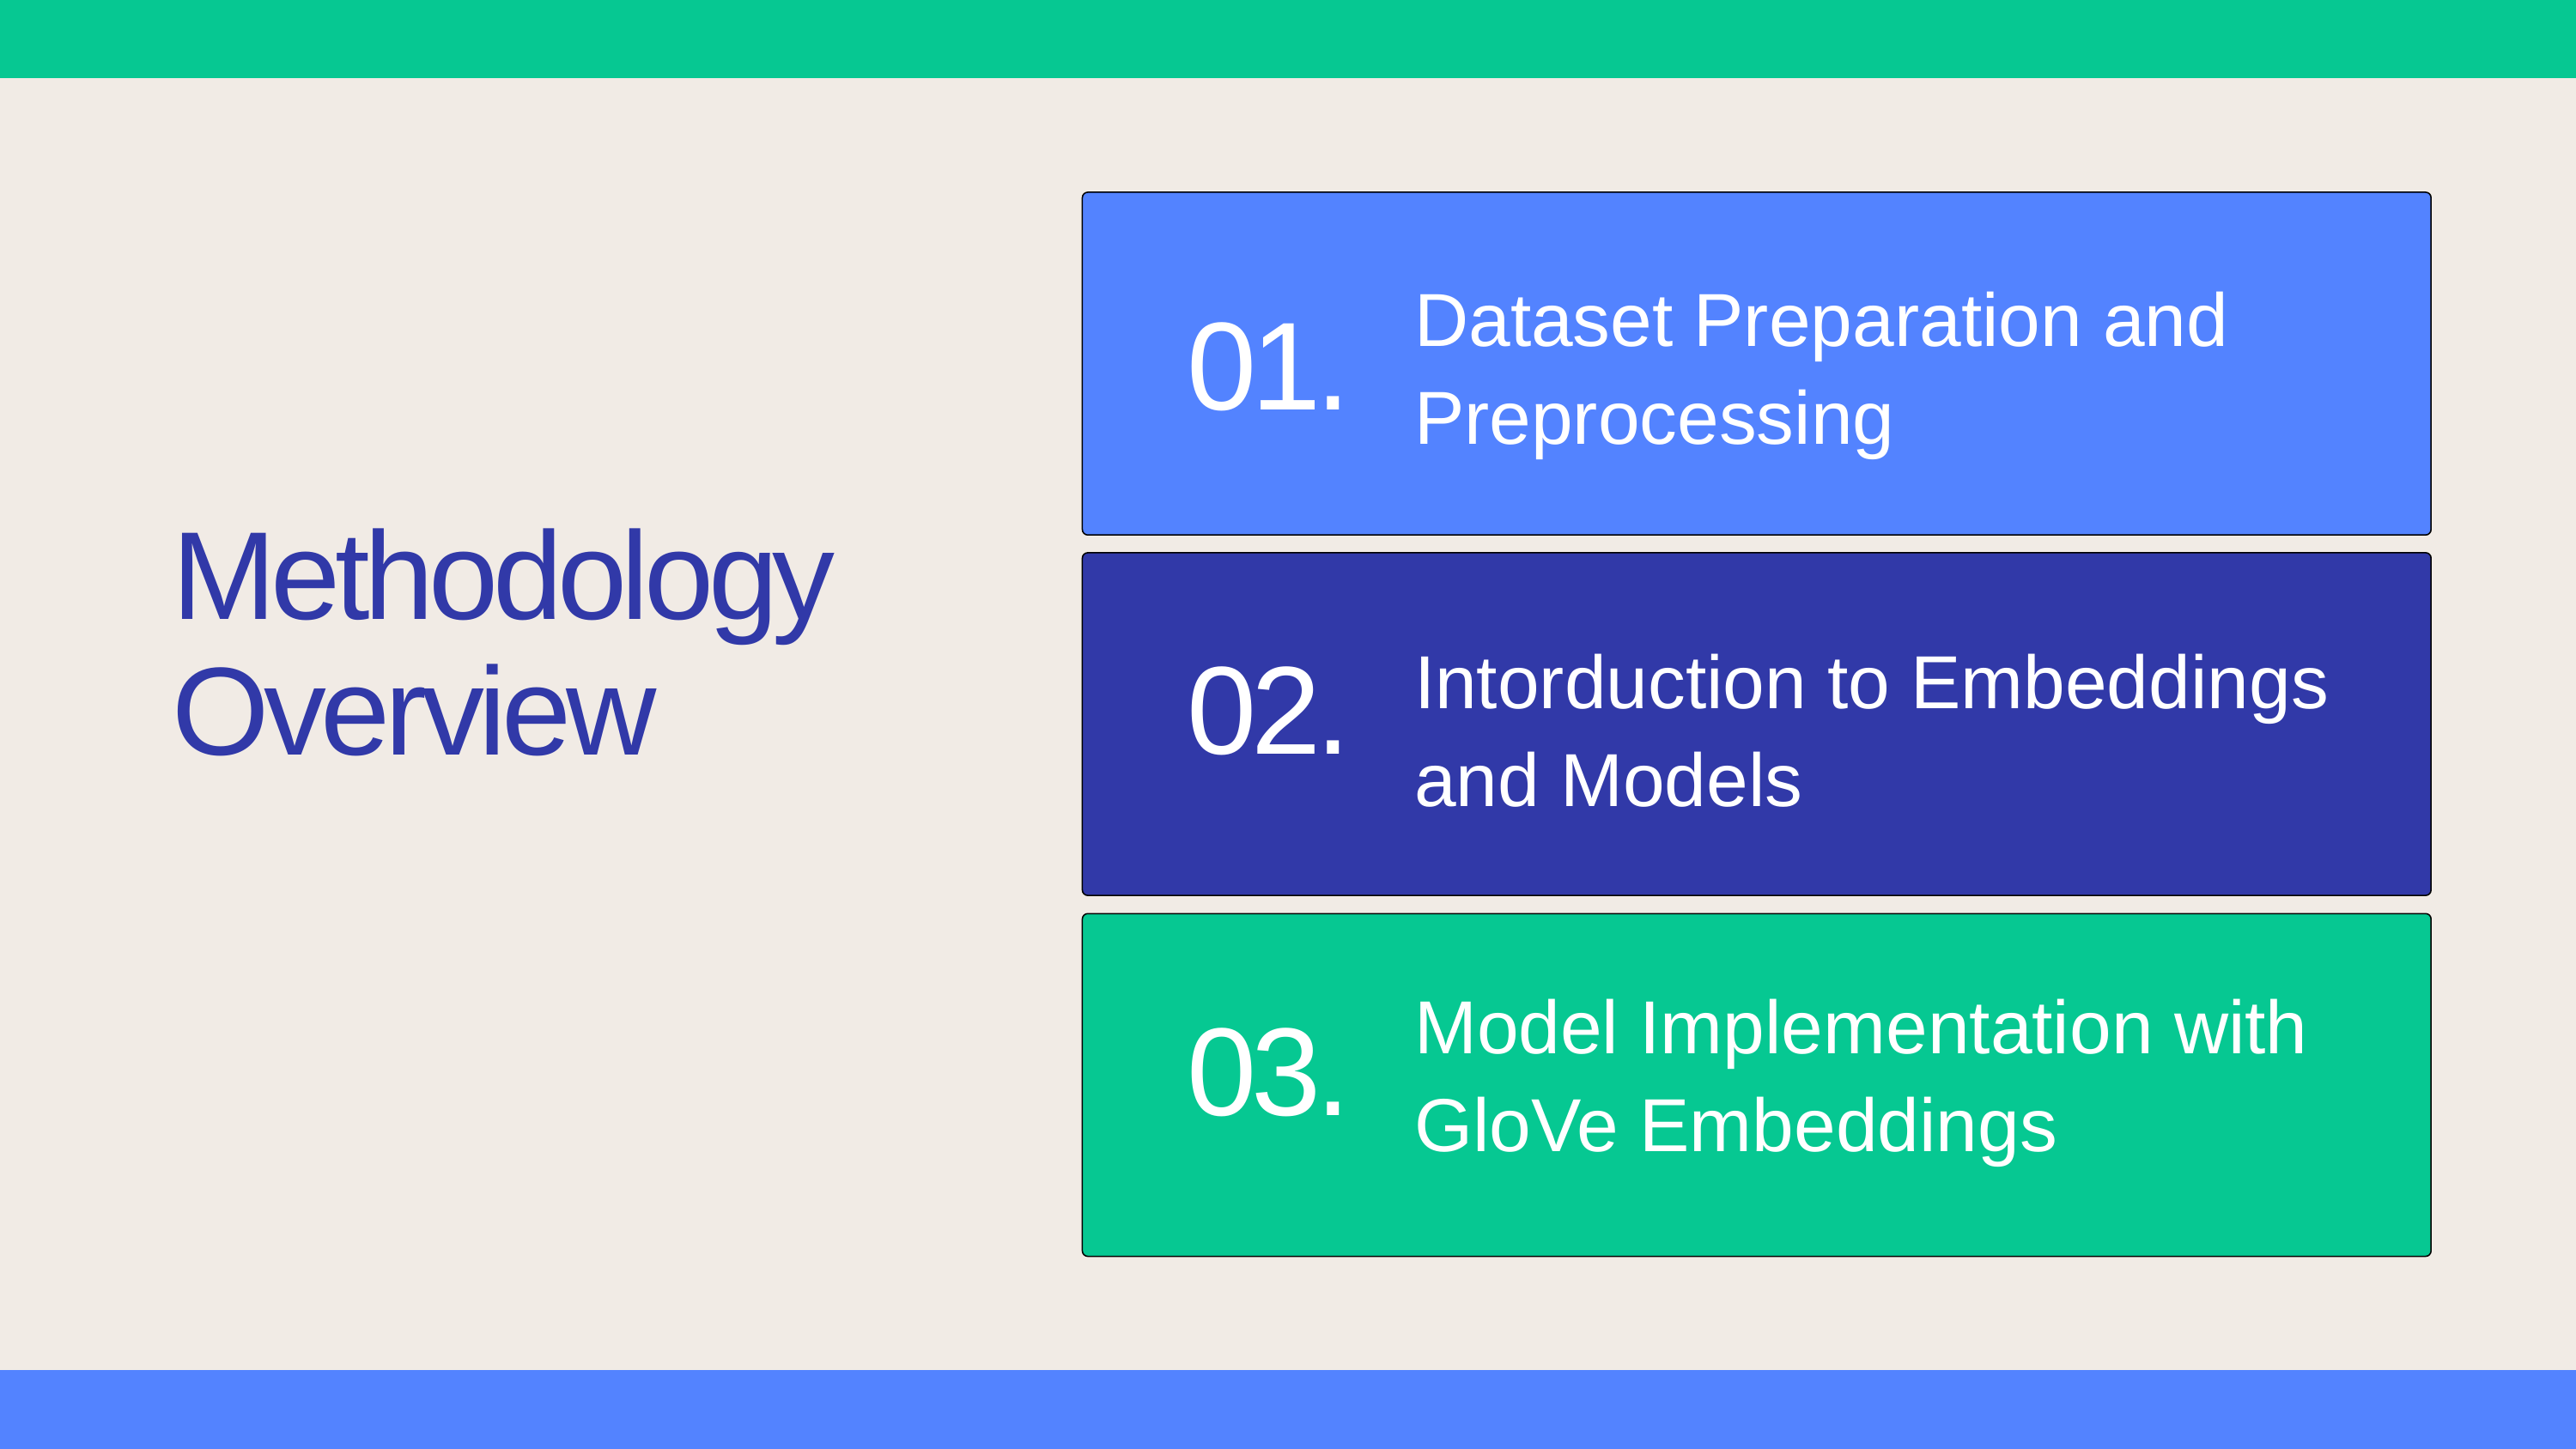

Dataset Preparation and Preprocessing
01.
Methodology
Overview

Intorduction to Embeddings and Models
02.

Model Implementation with GloVe Embeddings
03.